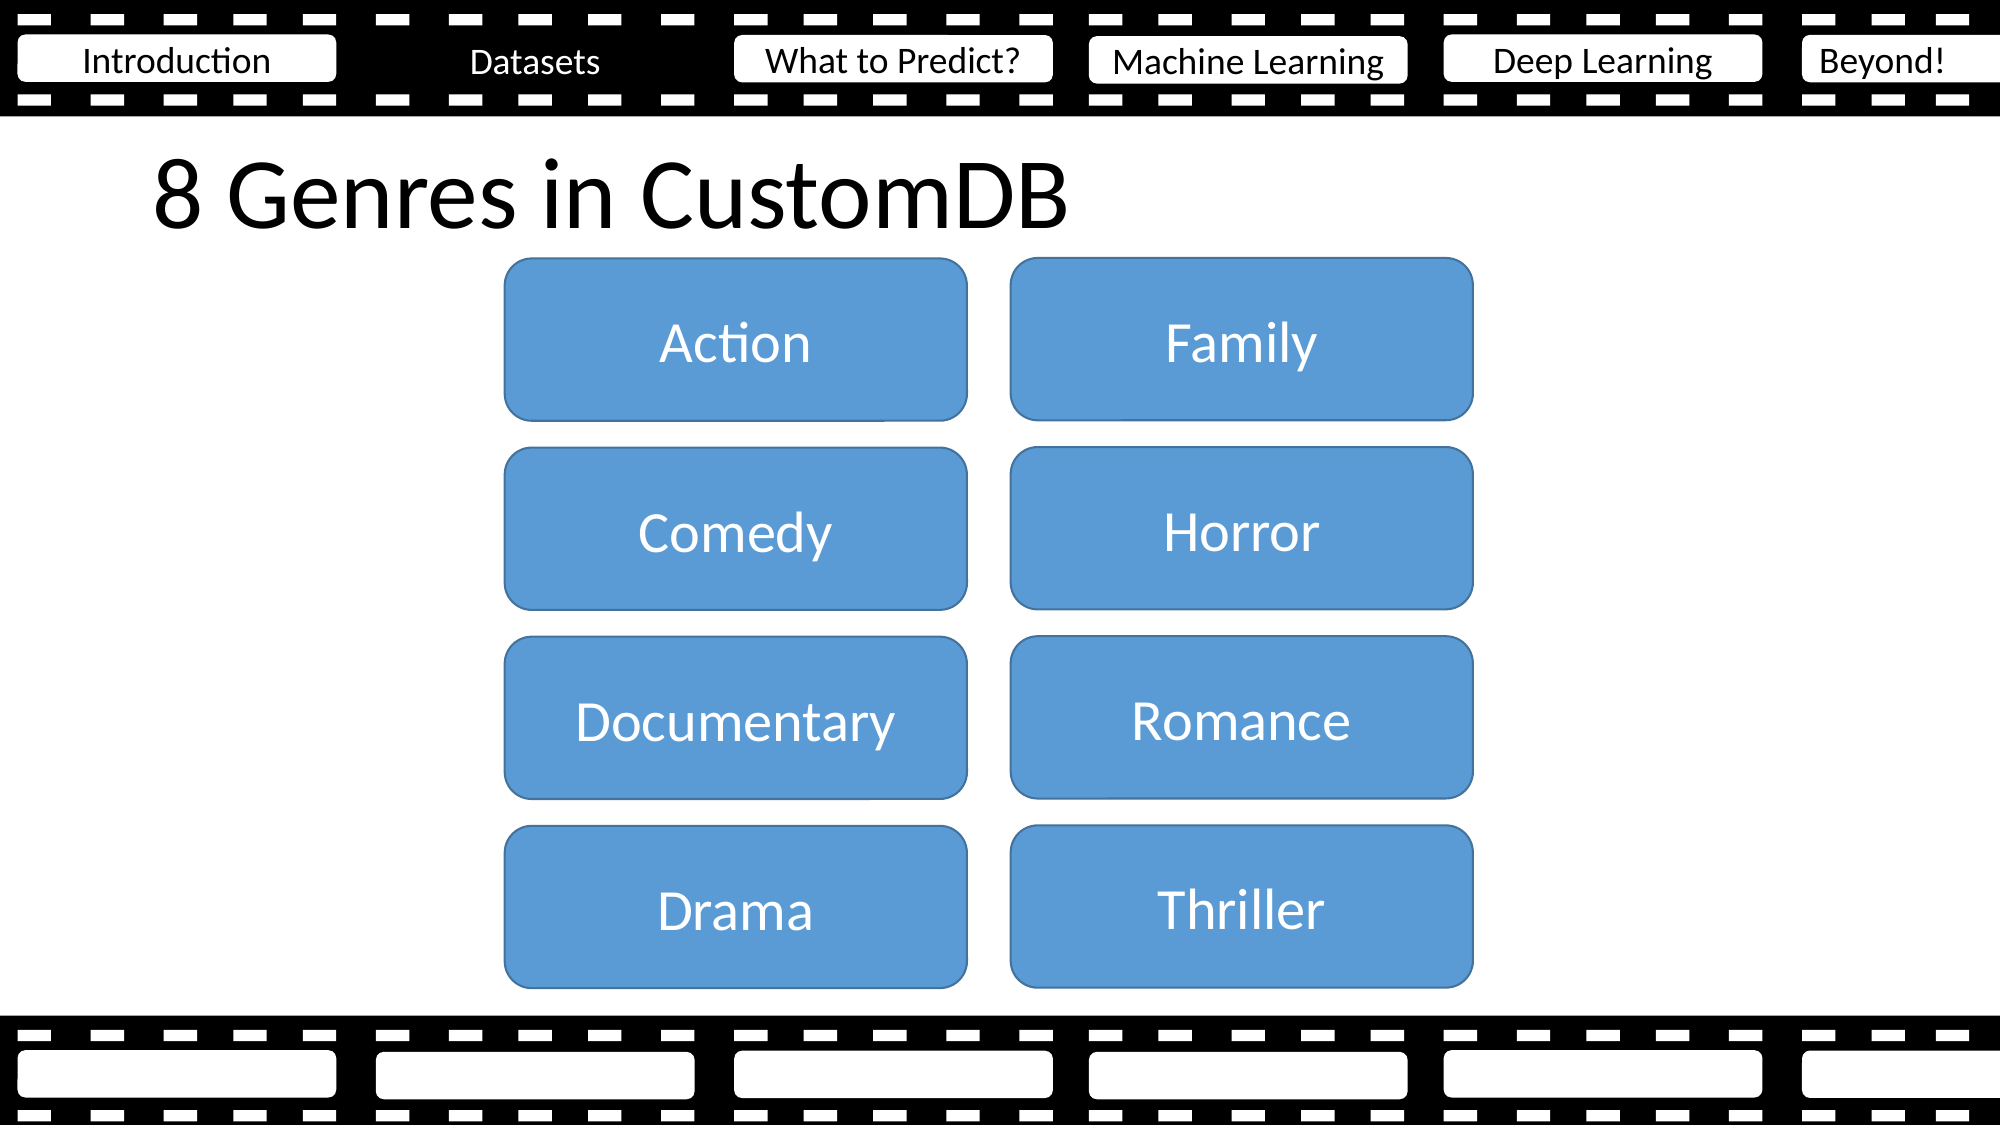

Introduction
Deep Learning
Beyond!
What to Predict?
Datasets
Machine Learning

# 8 Genres in CustomDB
Family
Action
Horror
Comedy
Romance
Documentary
Thriller
Drama